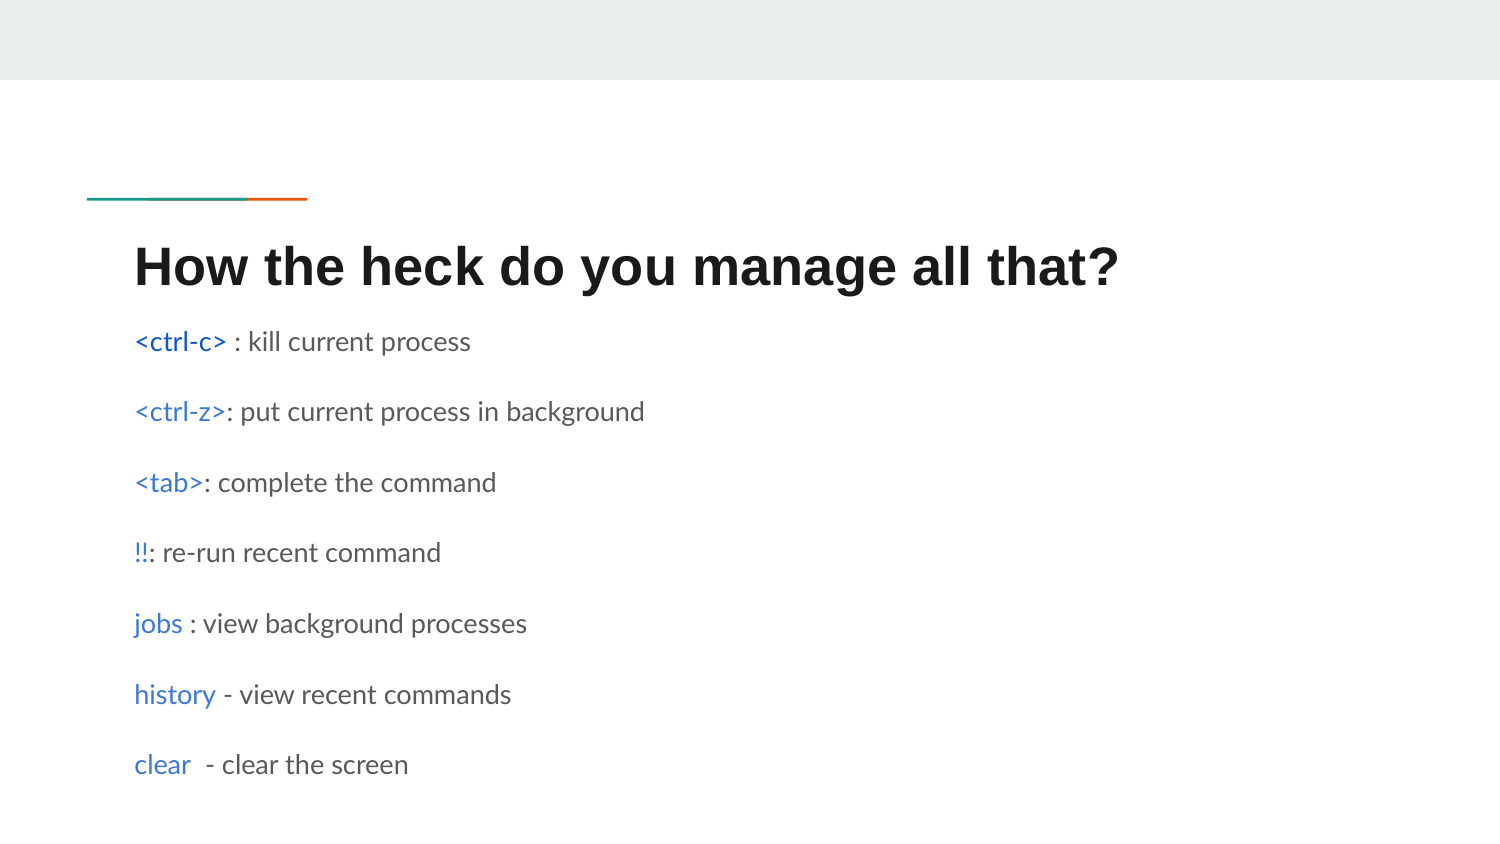

# How the heck do you manage all that?
<ctrl-c> : kill current process
<ctrl-z>: put current process in background
<tab>: complete the command
!!: re-run recent command
jobs : view background processes
history - view recent commands
clear  - clear the screen